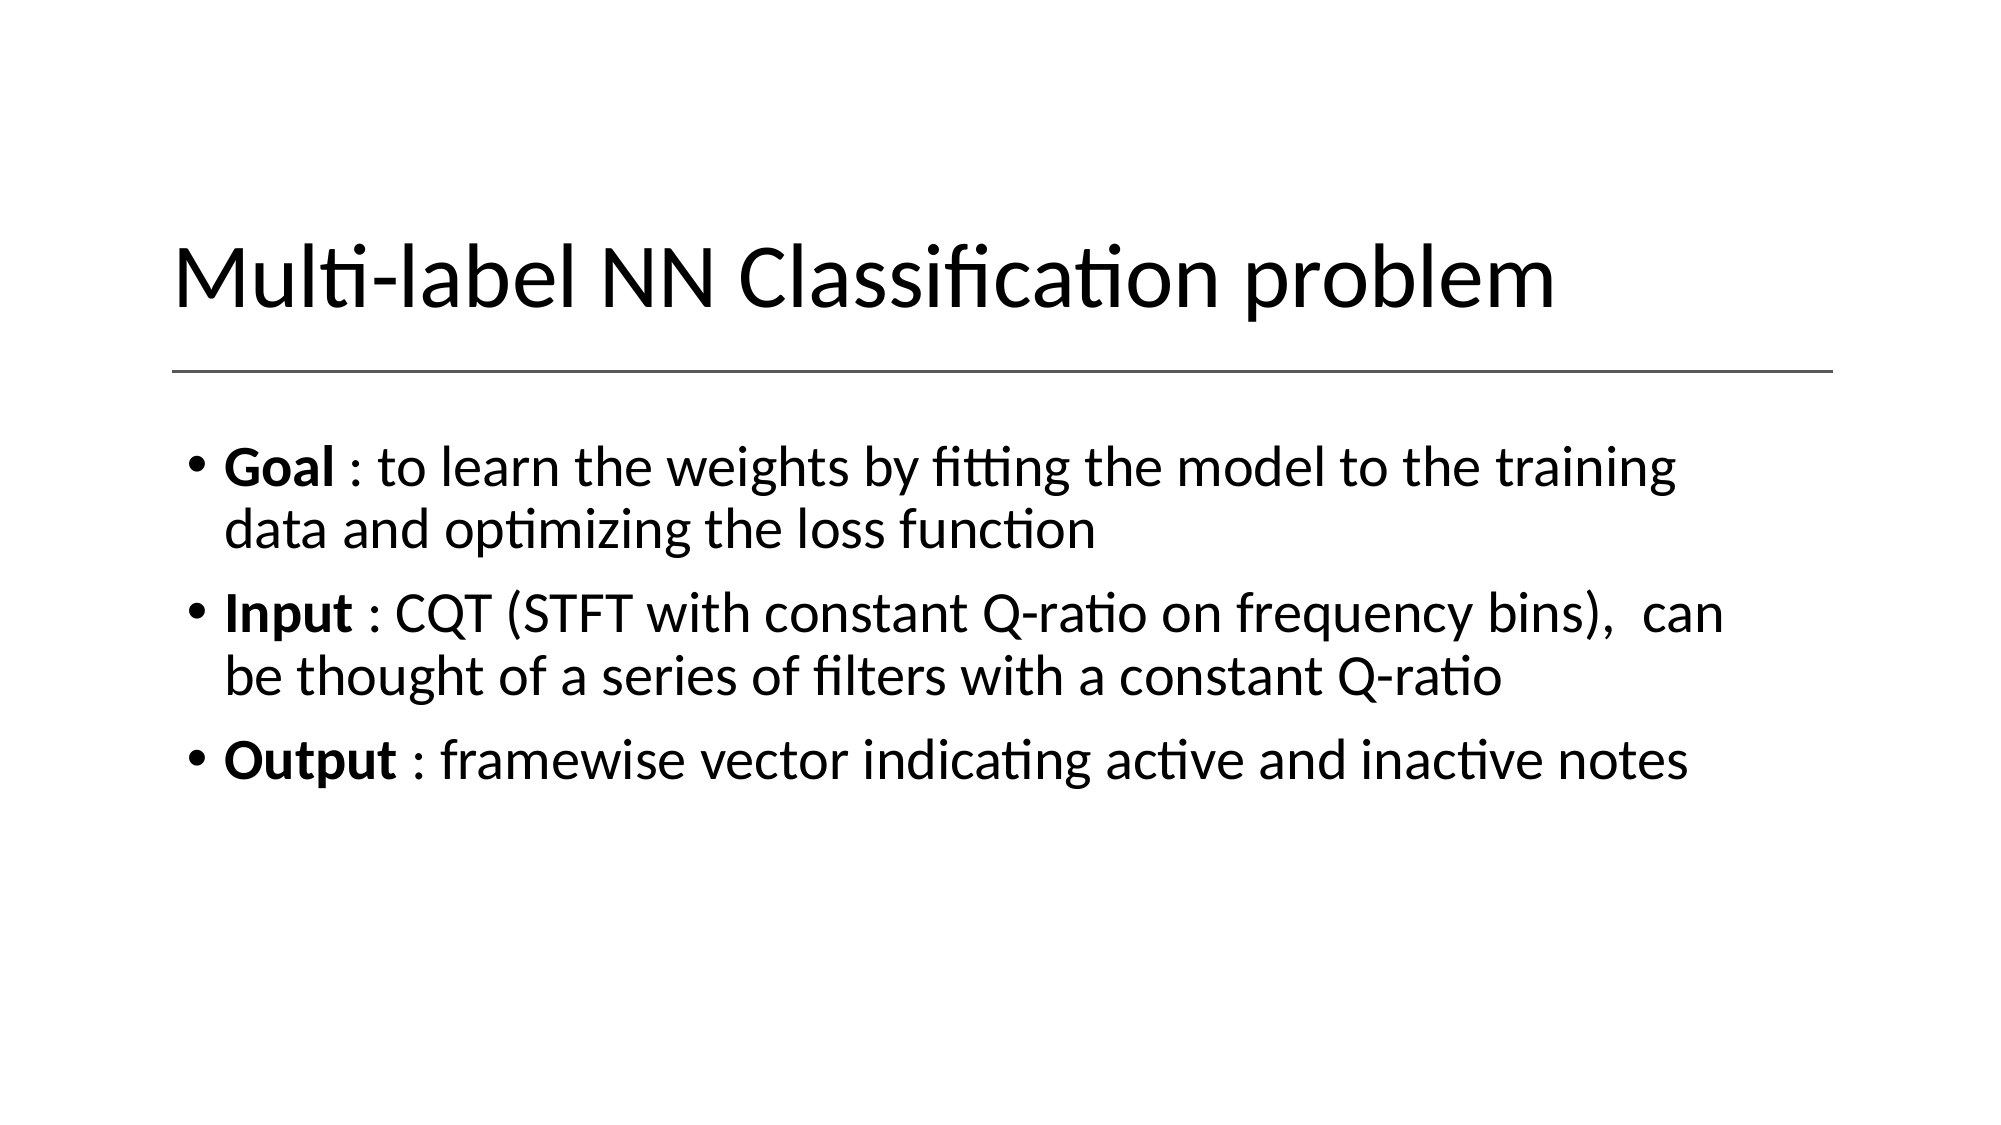

# Multi-label NN Classification problem
Goal : to learn the weights by fitting the model to the training data and optimizing the loss function
Input : CQT (STFT with constant Q-ratio on frequency bins),  can be thought of a series of filters with a constant Q-ratio
Output : framewise vector indicating active and inactive notes